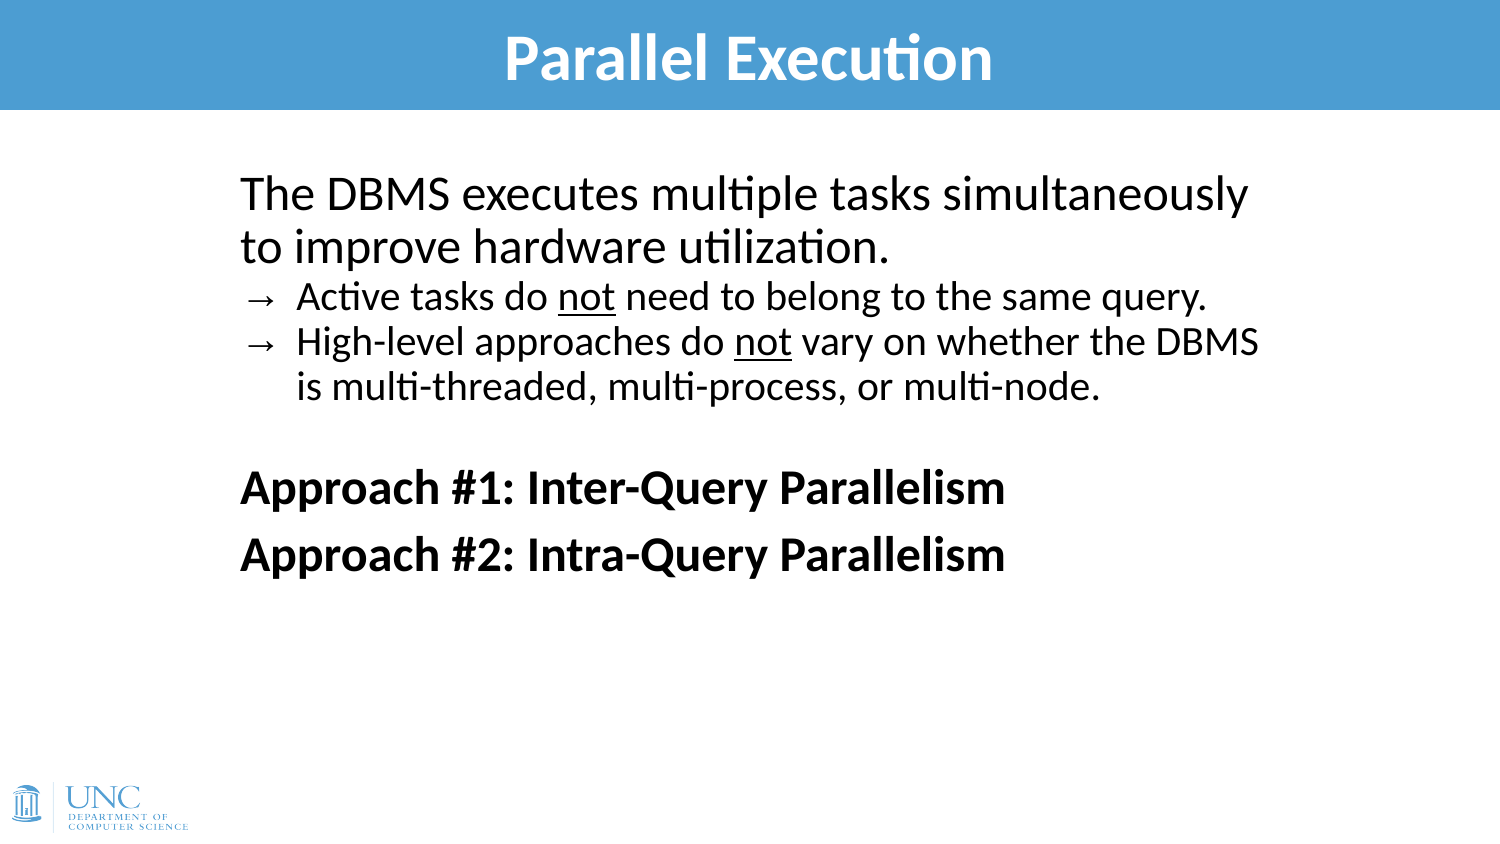

# Parallel Execution
15
The DBMS executes multiple tasks simultaneously to improve hardware utilization.
Active tasks do not need to belong to the same query.
High-level approaches do not vary on whether the DBMS is multi-threaded, multi-process, or multi-node.

Approach #1: Inter-Query Parallelism
Approach #2: Intra-Query Parallelism